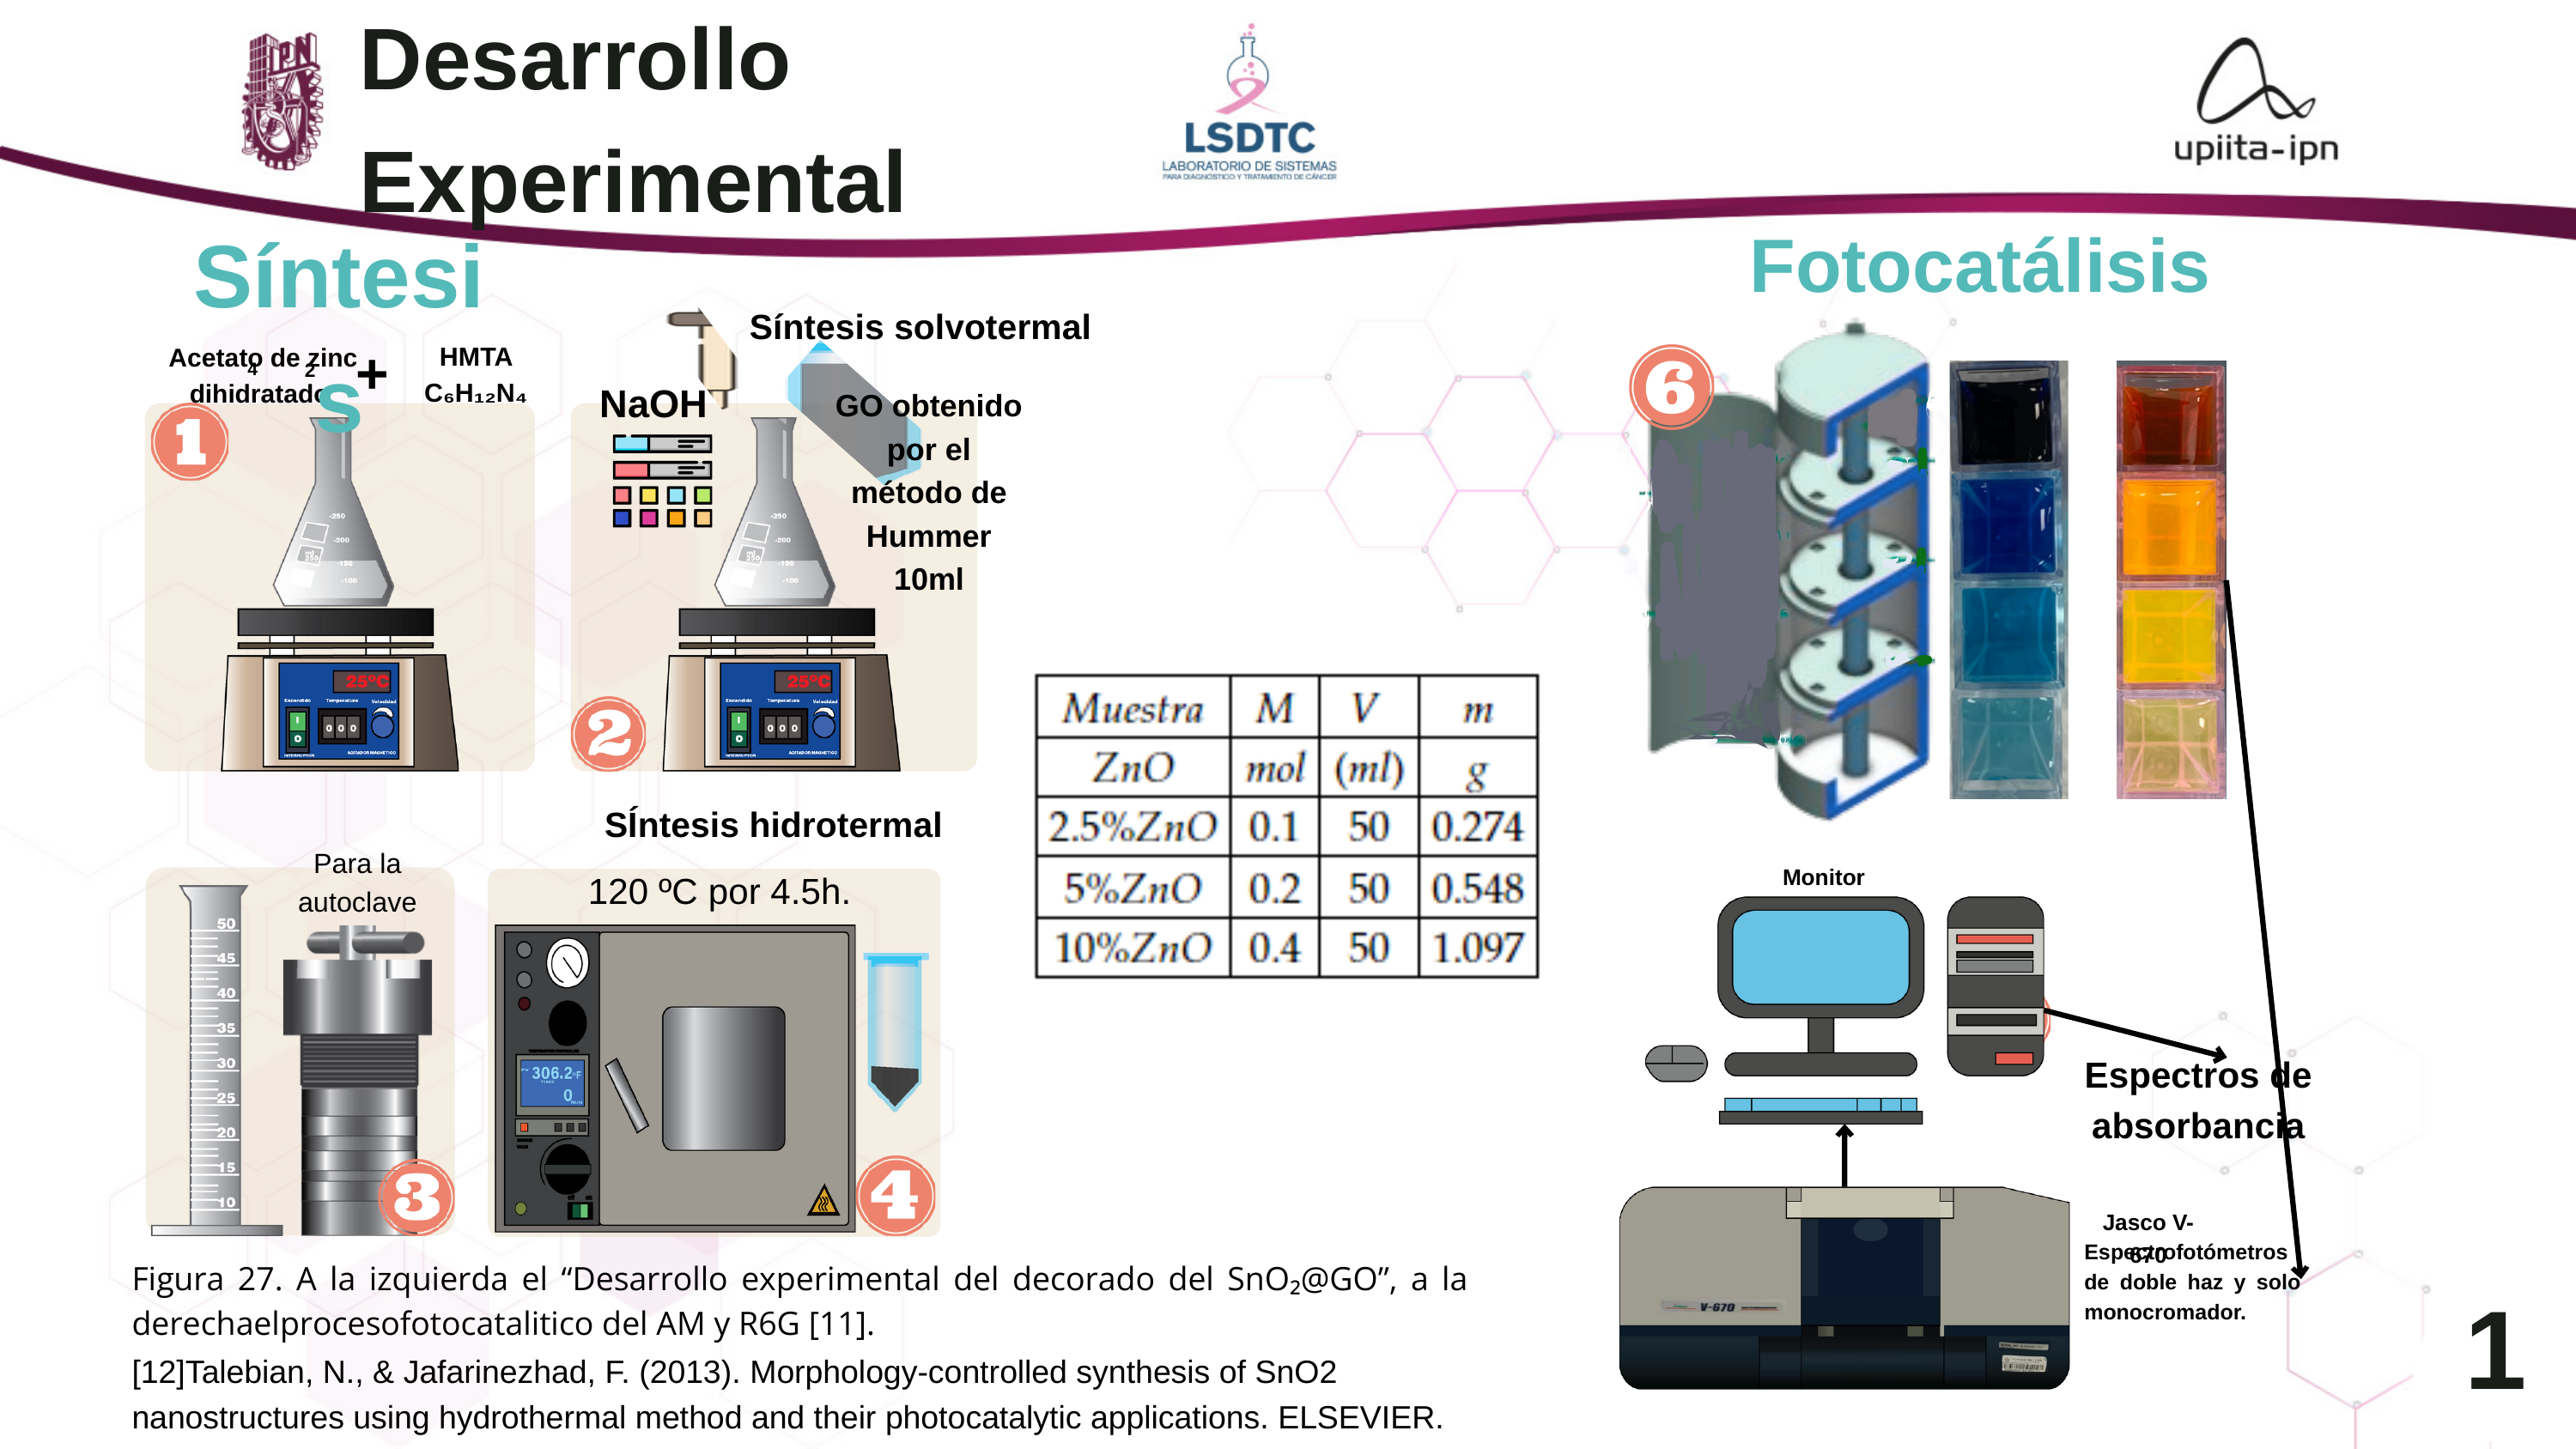

Desarrollo Experimental
Síntesis
Fotocatálisis

Síntesis solvotermal

+
HMTA C₆H₁₂​N₄

Acetato de zinc dihidratado

4
2

NaOH
GO obtenido por el método de Hummer 10ml

SÍntesis hidrotermal
Para la autoclave
Monitor
120 ºC por 4.5h.

Espectros de absorbancia

Jasco V-670

Espectrofotómetros de doble haz y solo monocromador.
Figura 27. A la izquierda el “Desarrollo experimental del decorado del SnO₂@GO”, a la derechaelprocesofotocatalitico del AM y R6G [11].
17

[12]Talebian, N., & Jafarinezhad, F. (2013). Morphology-controlled synthesis of SnO2 nanostructures using hydrothermal method and their photocatalytic applications. ELSEVIER.